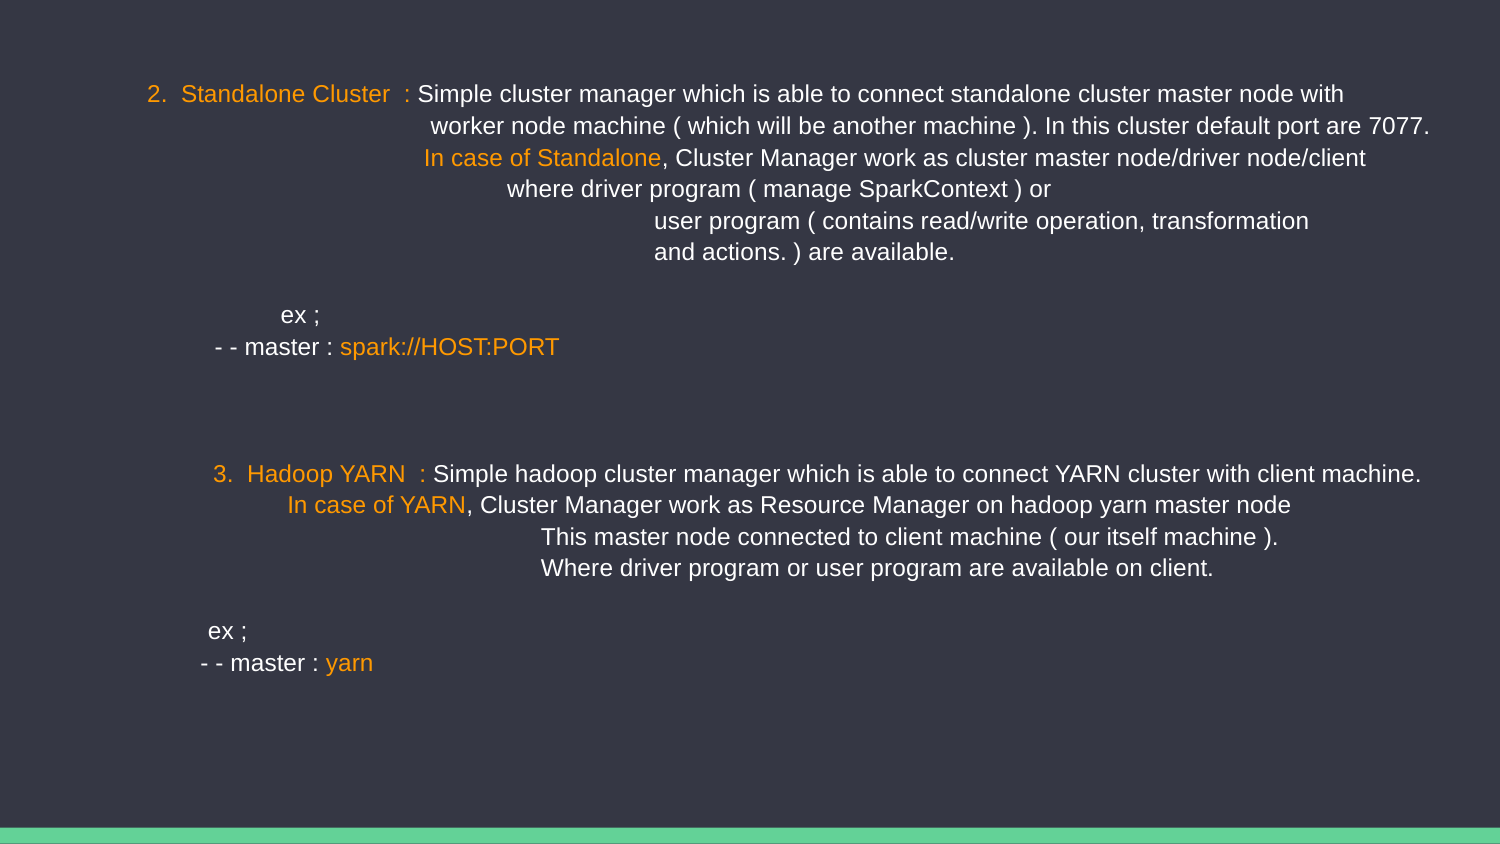

2.  Standalone Cluster  : Simple cluster manager which is able to connect standalone cluster master node with
                                                      worker node machine ( which will be another machine ). In this cluster default port are 7077.
                                                     In case of Standalone, Cluster Manager work as cluster master node/driver node/client
                                              					where driver program ( manage SparkContext ) or
user program ( contains read/write operation, transformation
and actions. ) are available.

	          ex ;
                      - - master : spark://HOST:PORT

	3.  Hadoop YARN  : Simple hadoop cluster manager which is able to connect YARN cluster with client machine.
			           In case of YARN, Cluster Manager work as Resource Manager on hadoop yarn master node
     This master node connected to client machine ( our itself machine ).
     Where driver program or user program are available on client.

                     ex ;
         - - master : yarn